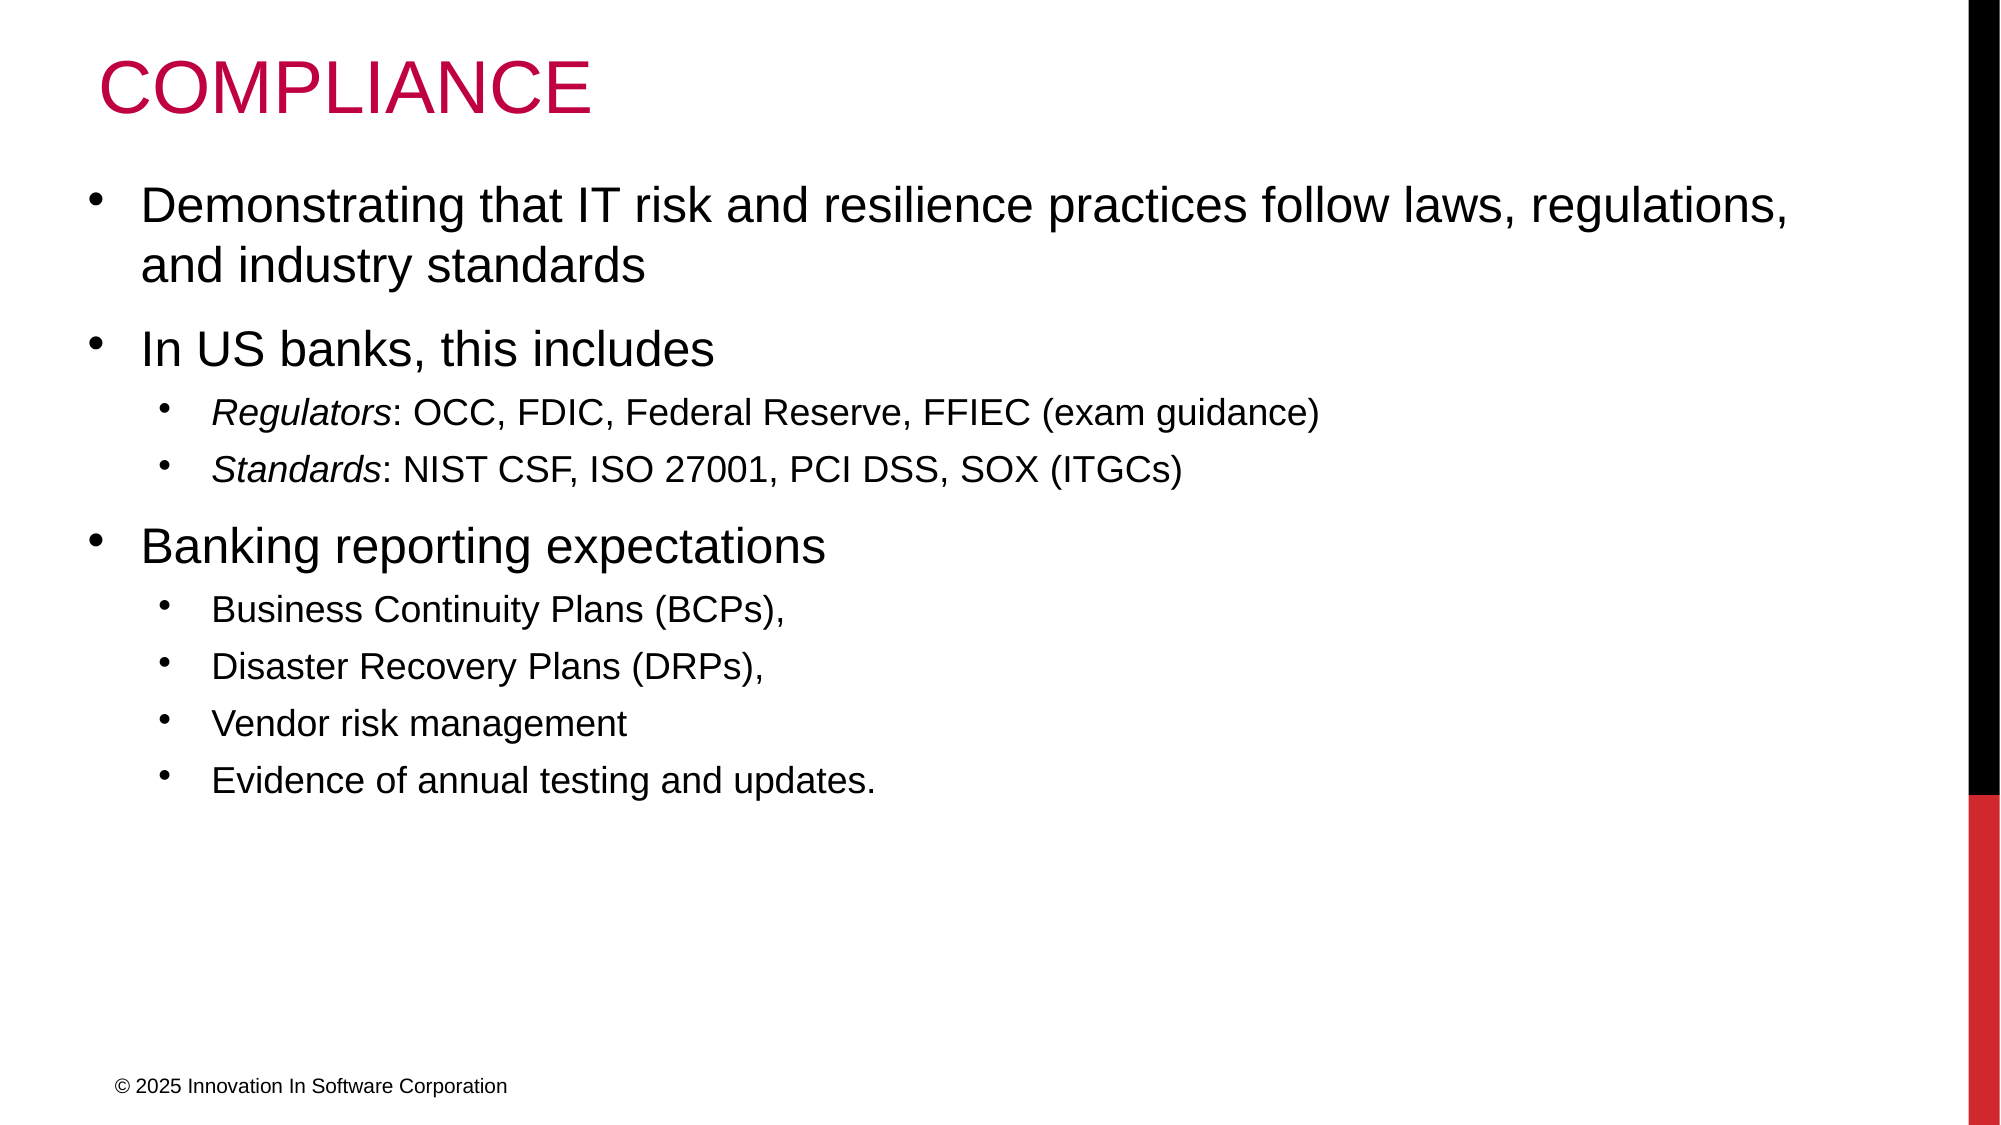

# Compliance
Demonstrating that IT risk and resilience practices follow laws, regulations, and industry standards
In US banks, this includes
Regulators: OCC, FDIC, Federal Reserve, FFIEC (exam guidance)
Standards: NIST CSF, ISO 27001, PCI DSS, SOX (ITGCs)
Banking reporting expectations
Business Continuity Plans (BCPs),
Disaster Recovery Plans (DRPs),
Vendor risk management
Evidence of annual testing and updates.
© 2025 Innovation In Software Corporation